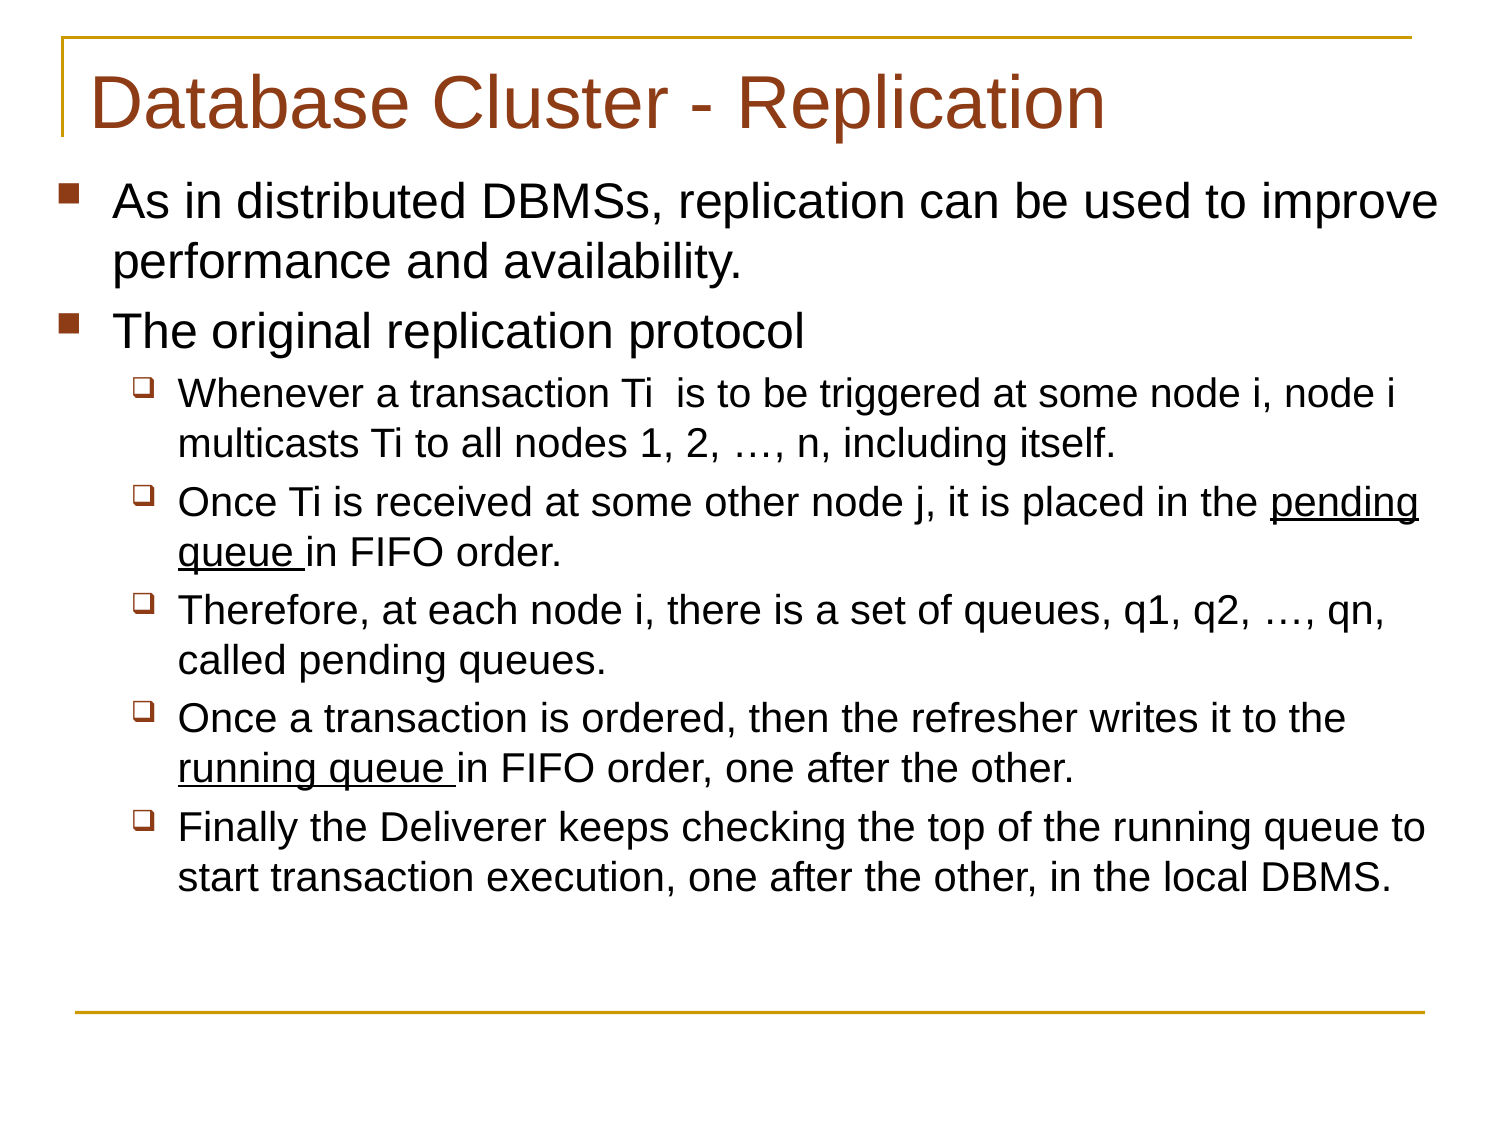

# Database Cluster - Replication
As in distributed DBMSs, replication can be used to improve performance and availability.
The original replication protocol
Whenever a transaction Ti  is to be triggered at some node i, node i multicasts Ti to all nodes 1, 2, …, n, including itself.
Once Ti is received at some other node j, it is placed in the pending queue in FIFO order.
Therefore, at each node i, there is a set of queues, q1, q2, …, qn, called pending queues.
Once a transaction is ordered, then the refresher writes it to the running queue in FIFO order, one after the other.
Finally the Deliverer keeps checking the top of the running queue to start transaction execution, one after the other, in the local DBMS.